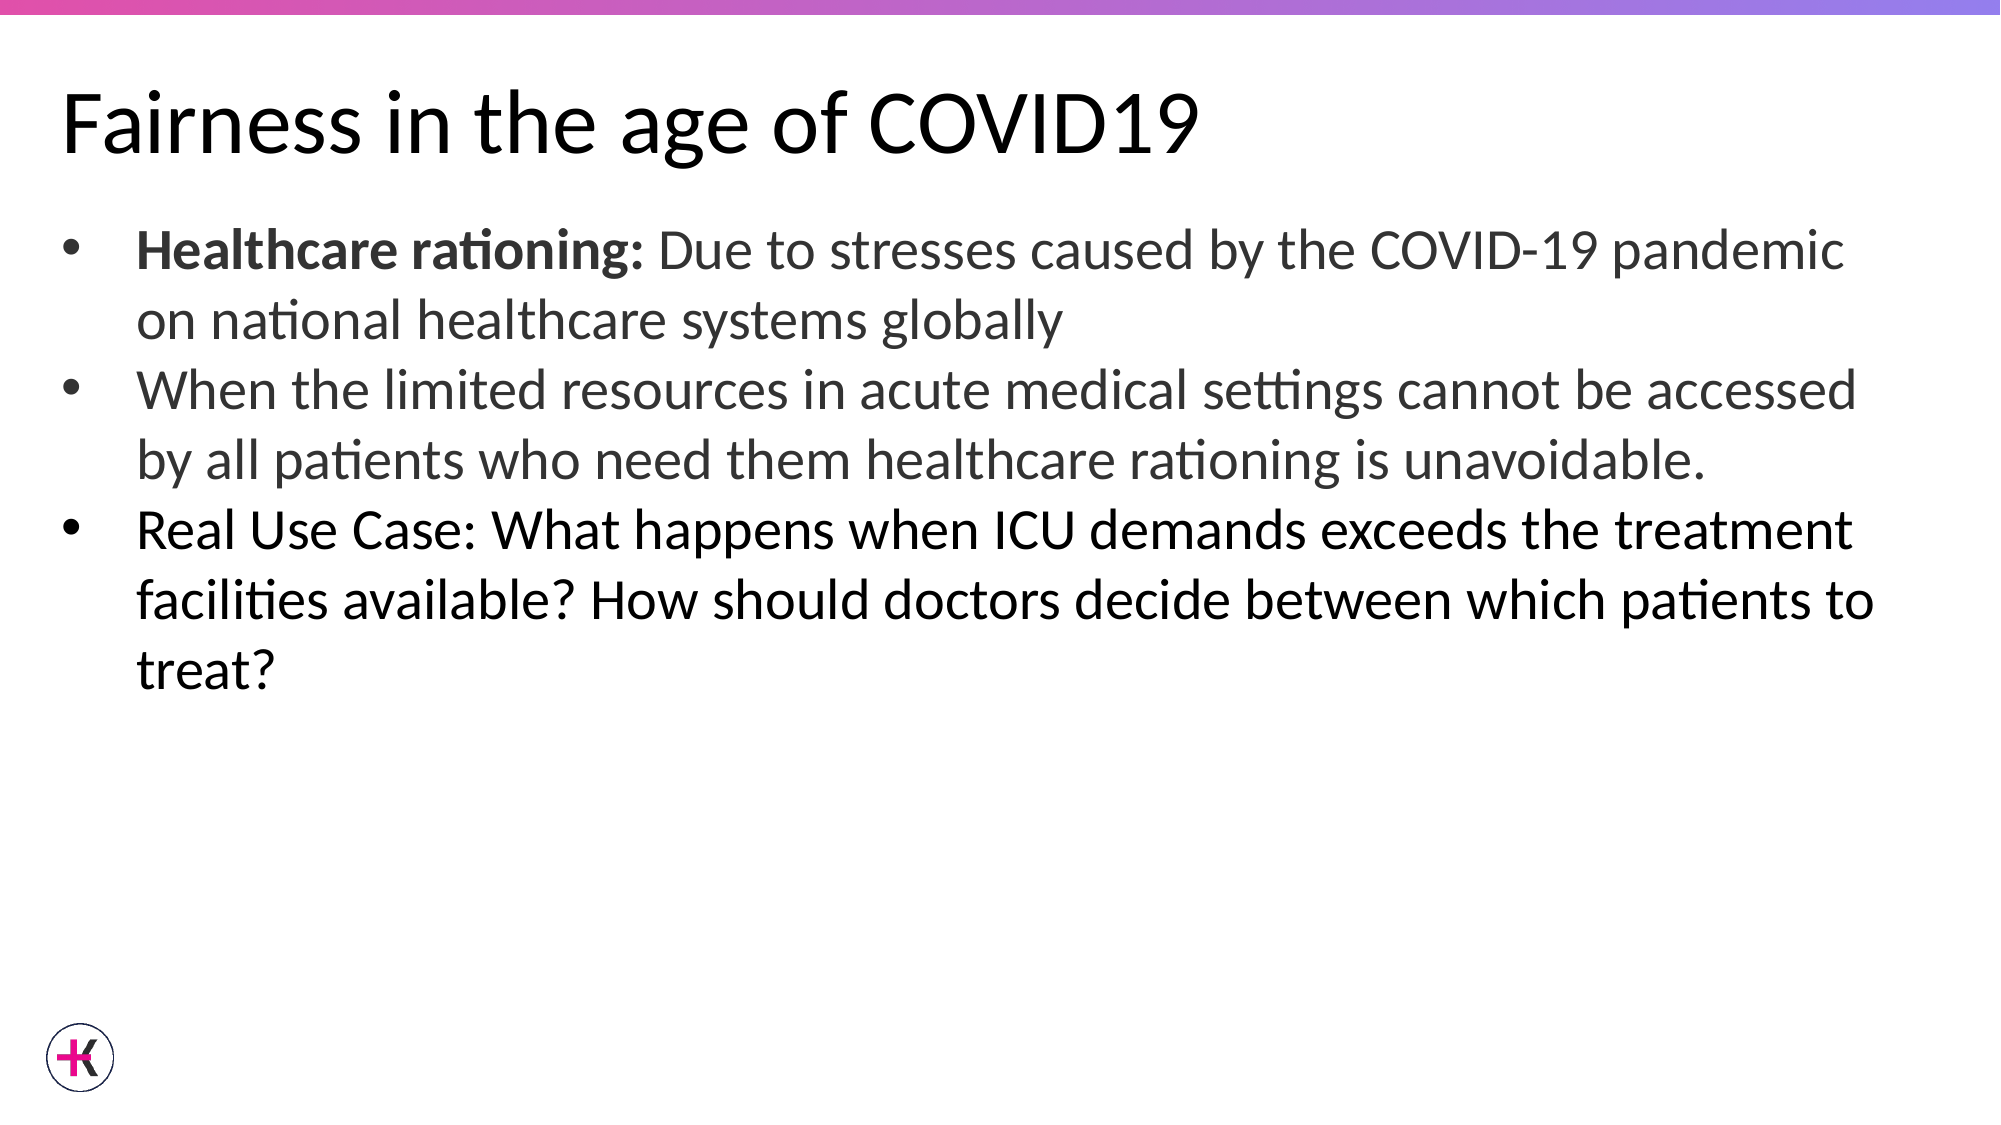

# Fairness in the age of COVID19
Healthcare rationing: Due to stresses caused by the COVID-19 pandemic on national healthcare systems globally
When the limited resources in acute medical settings cannot be accessed by all patients who need them healthcare rationing is unavoidable.
Real Use Case: What happens when ICU demands exceeds the treatment facilities available? How should doctors decide between which patients to treat?